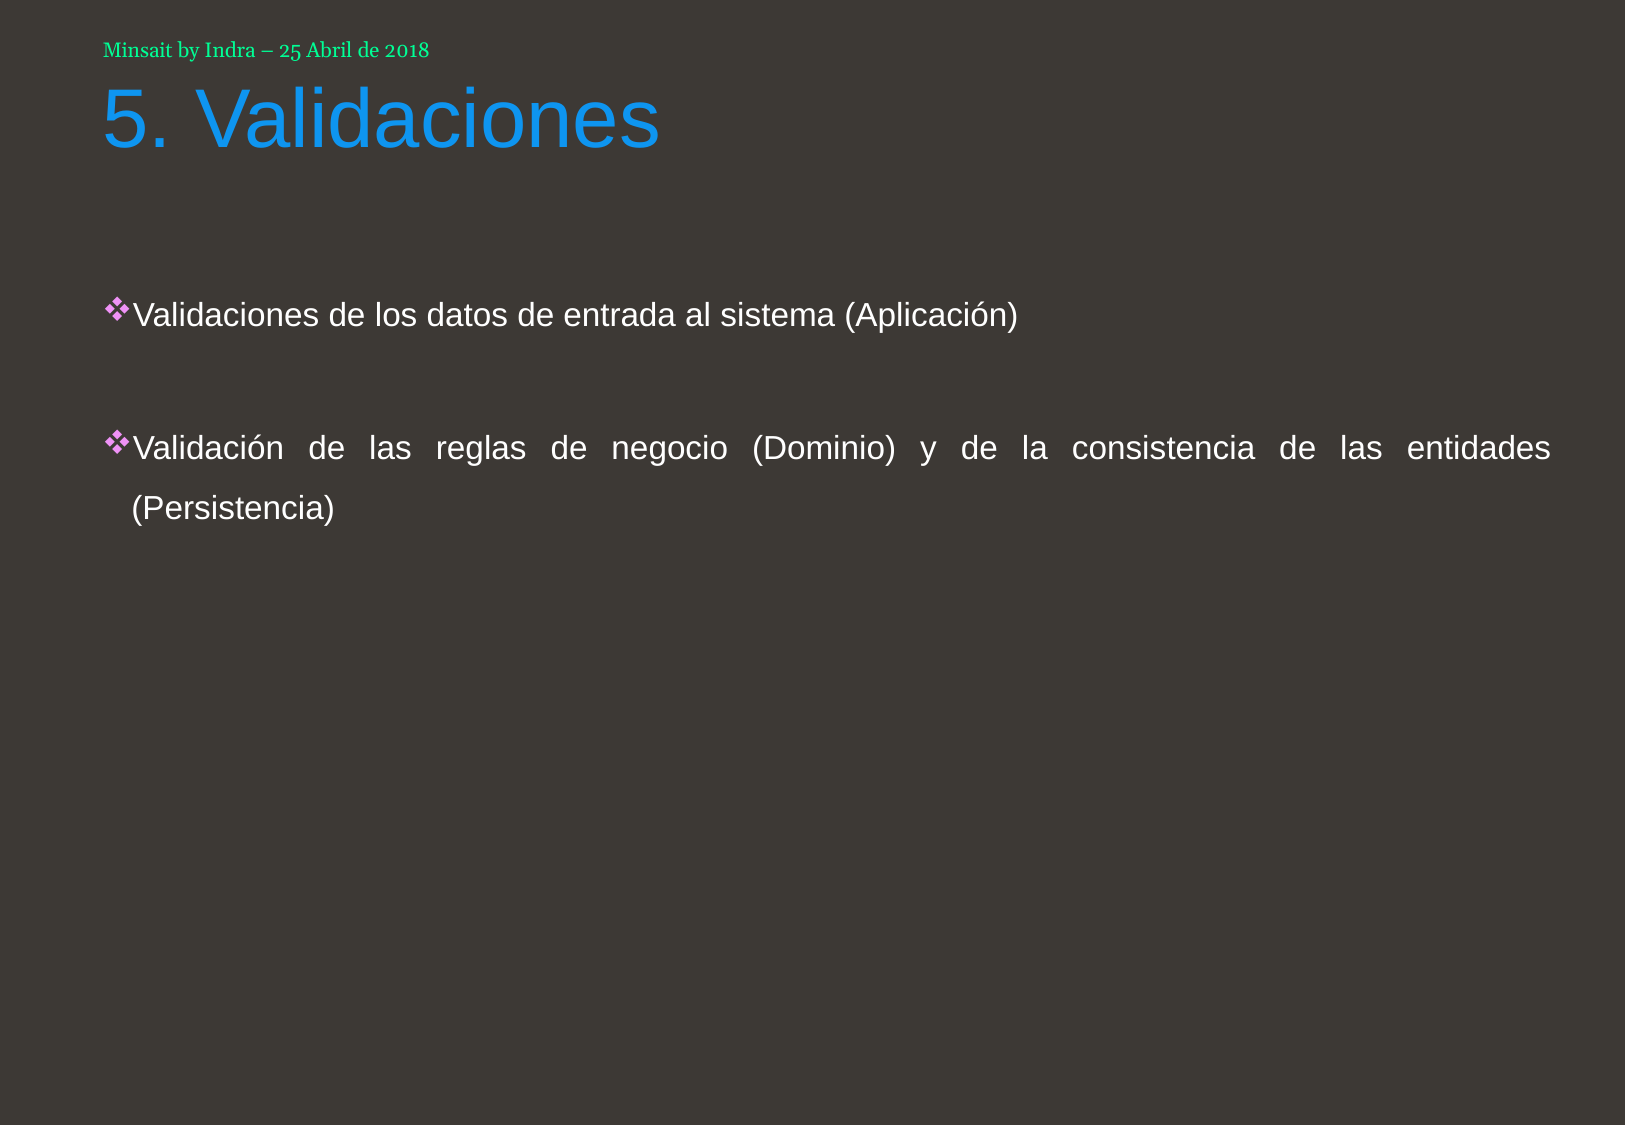

Minsait by Indra – 25 Abril de 2018
# 5. Validaciones

Validaciones de los datos de entrada al sistema (Aplicación)

Validación de las reglas de negocio (Dominio) y de la consistencia de las entidades (Persistencia)